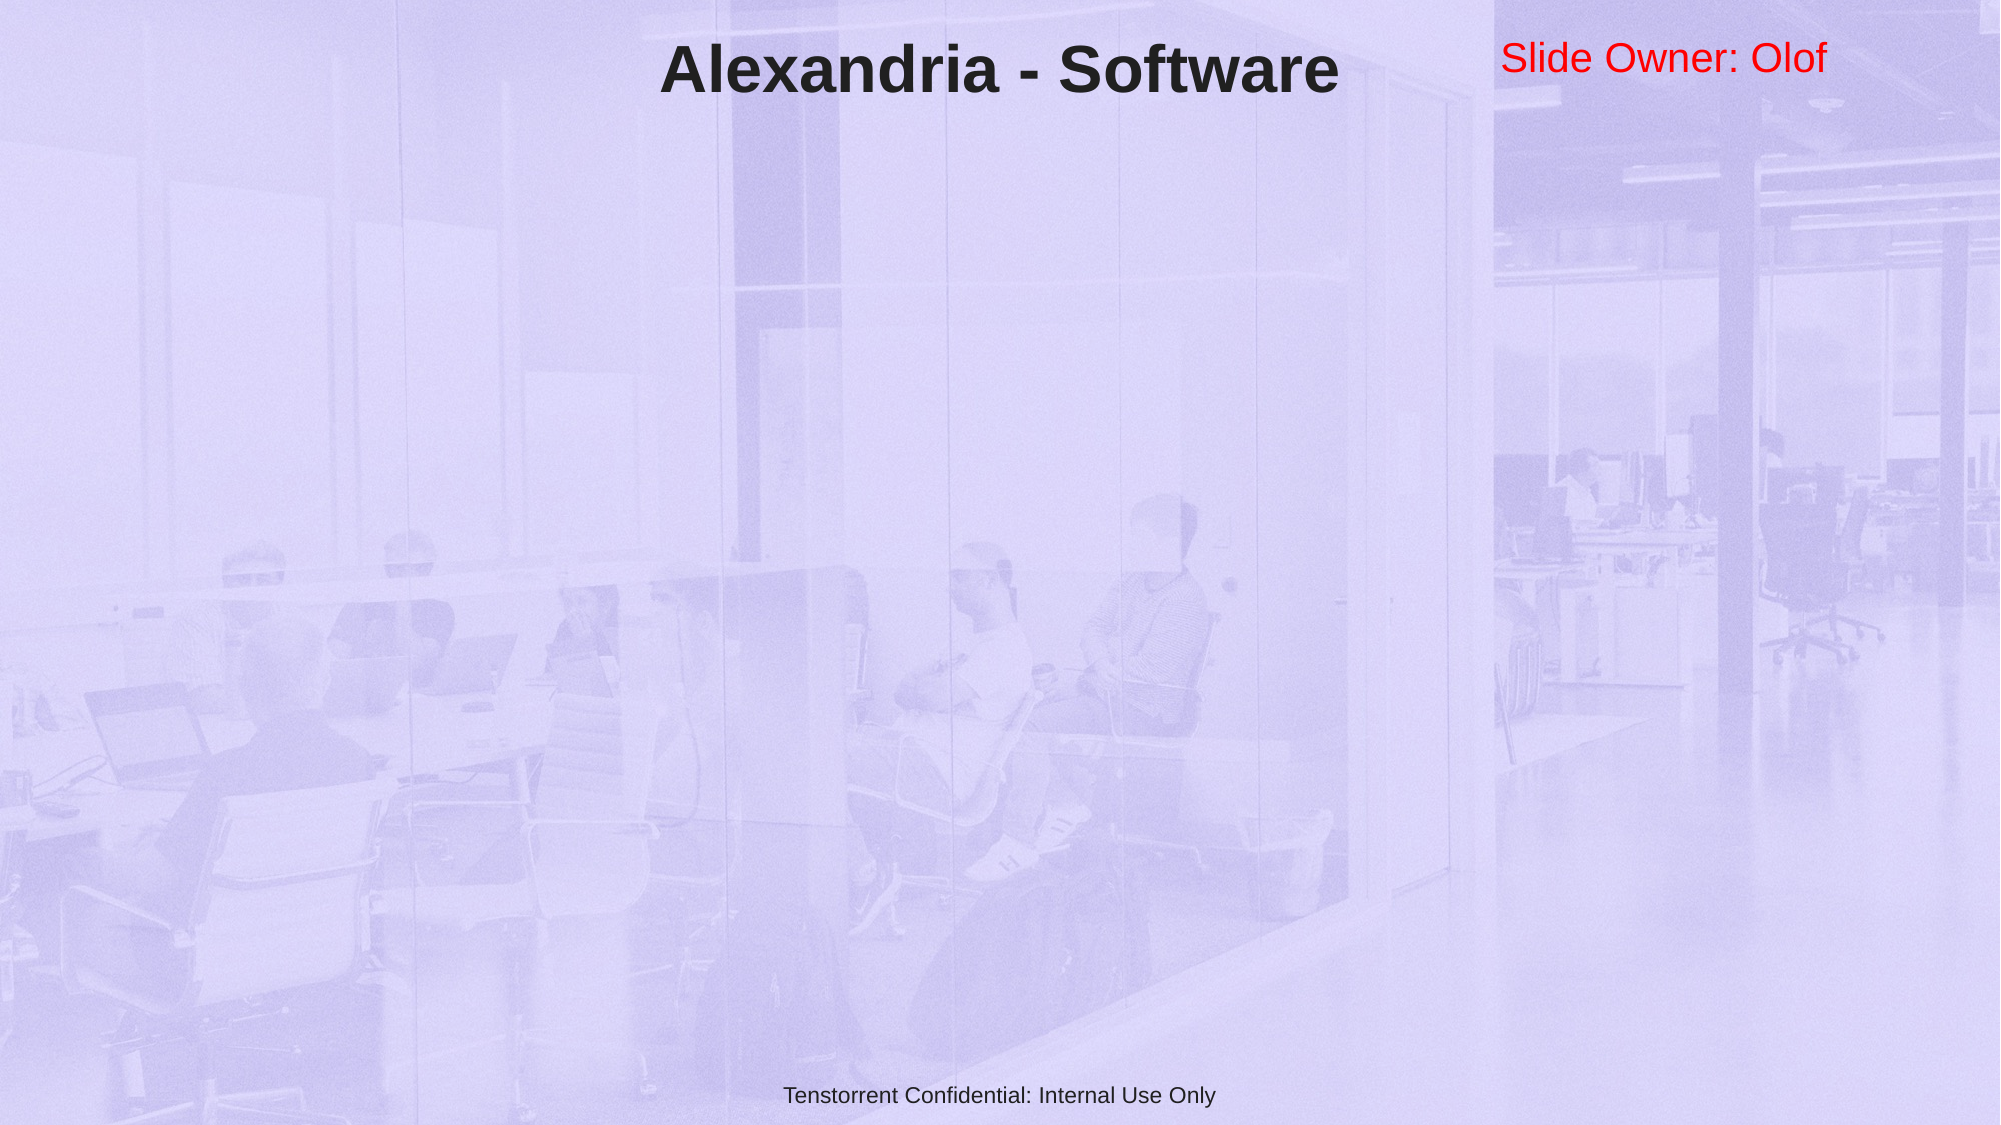

Slide Owner: Olof
# Alexandria - Software